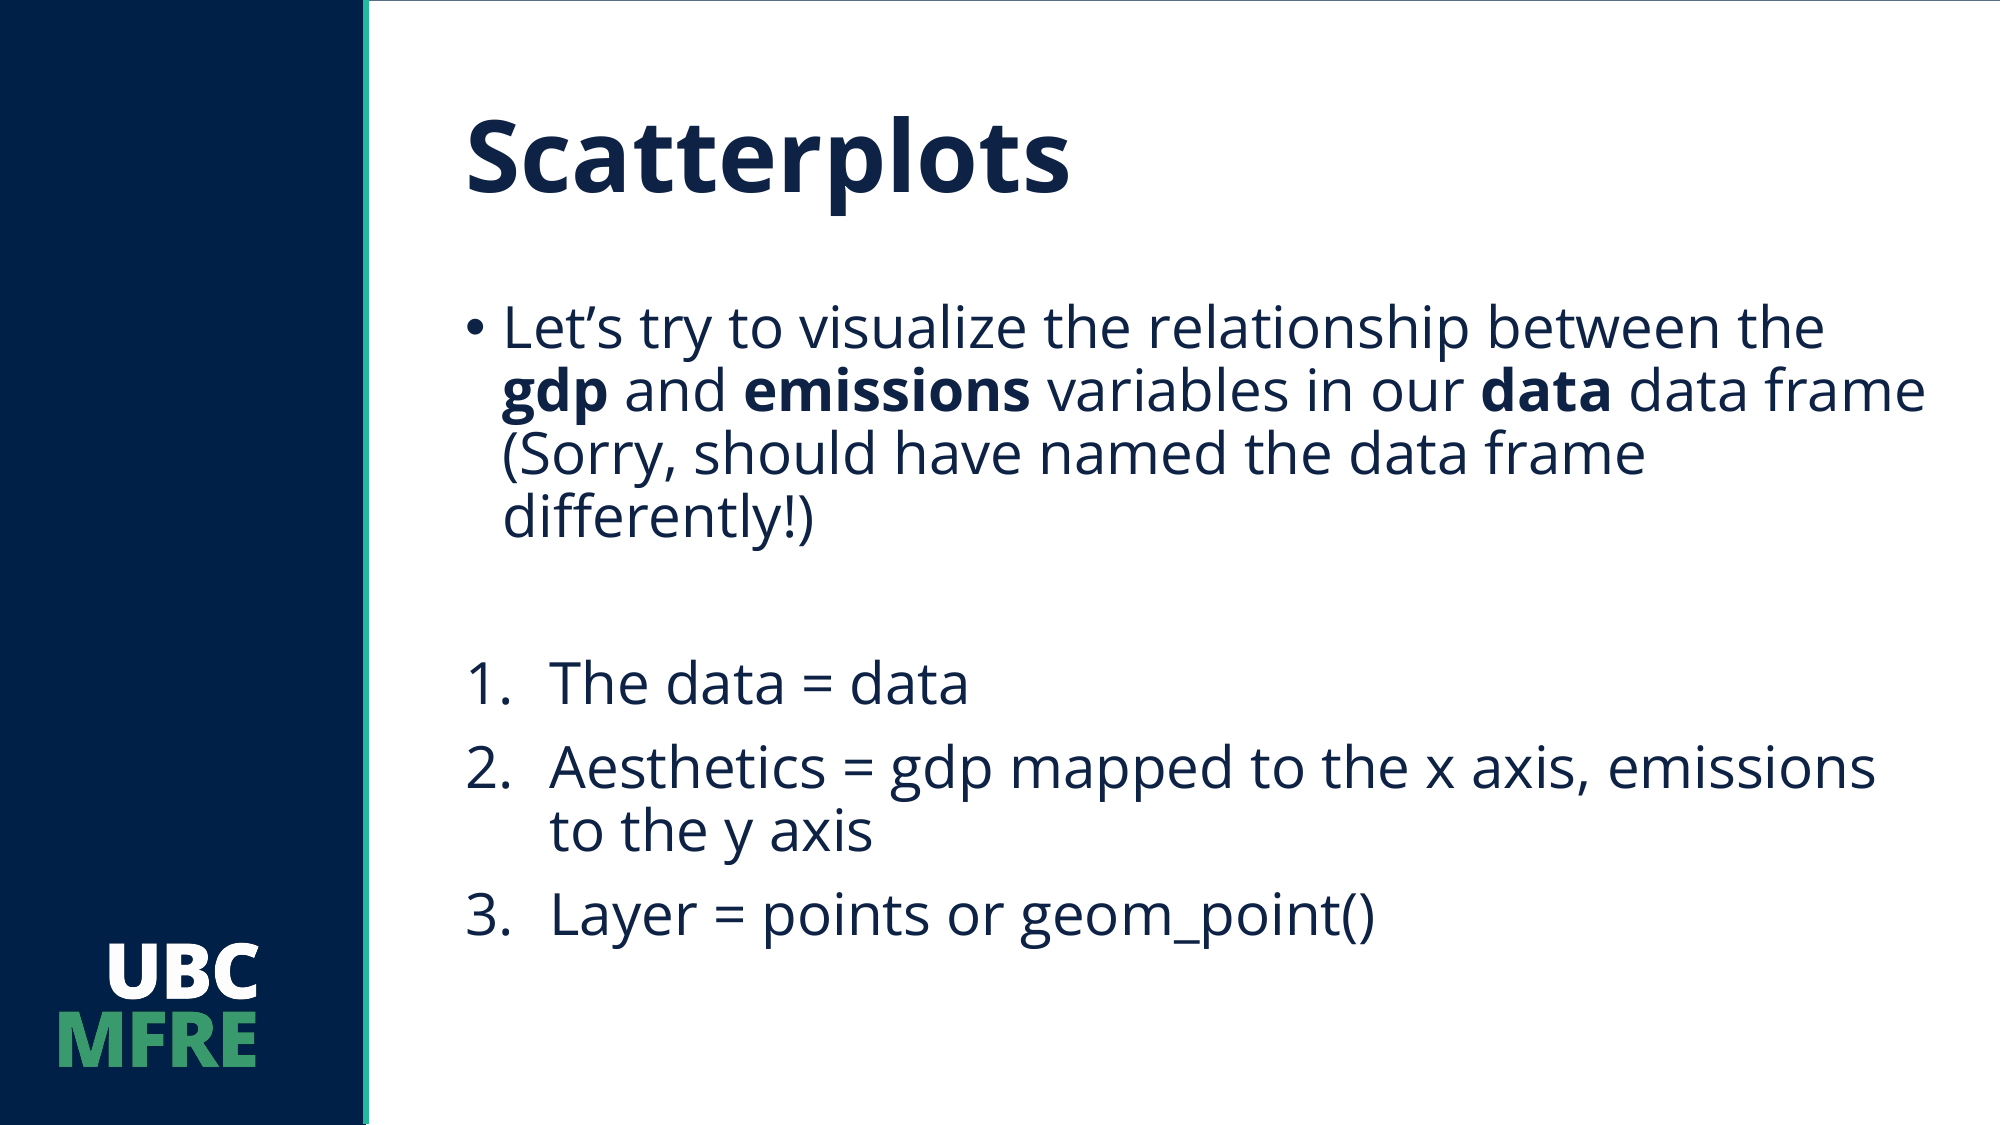

# Scatterplots
Let’s try to visualize the relationship between the gdp and emissions variables in our data data frame (Sorry, should have named the data frame differently!)

The data = data
Aesthetics = gdp mapped to the x axis, emissions to the y axis
Layer = points or geom_point()